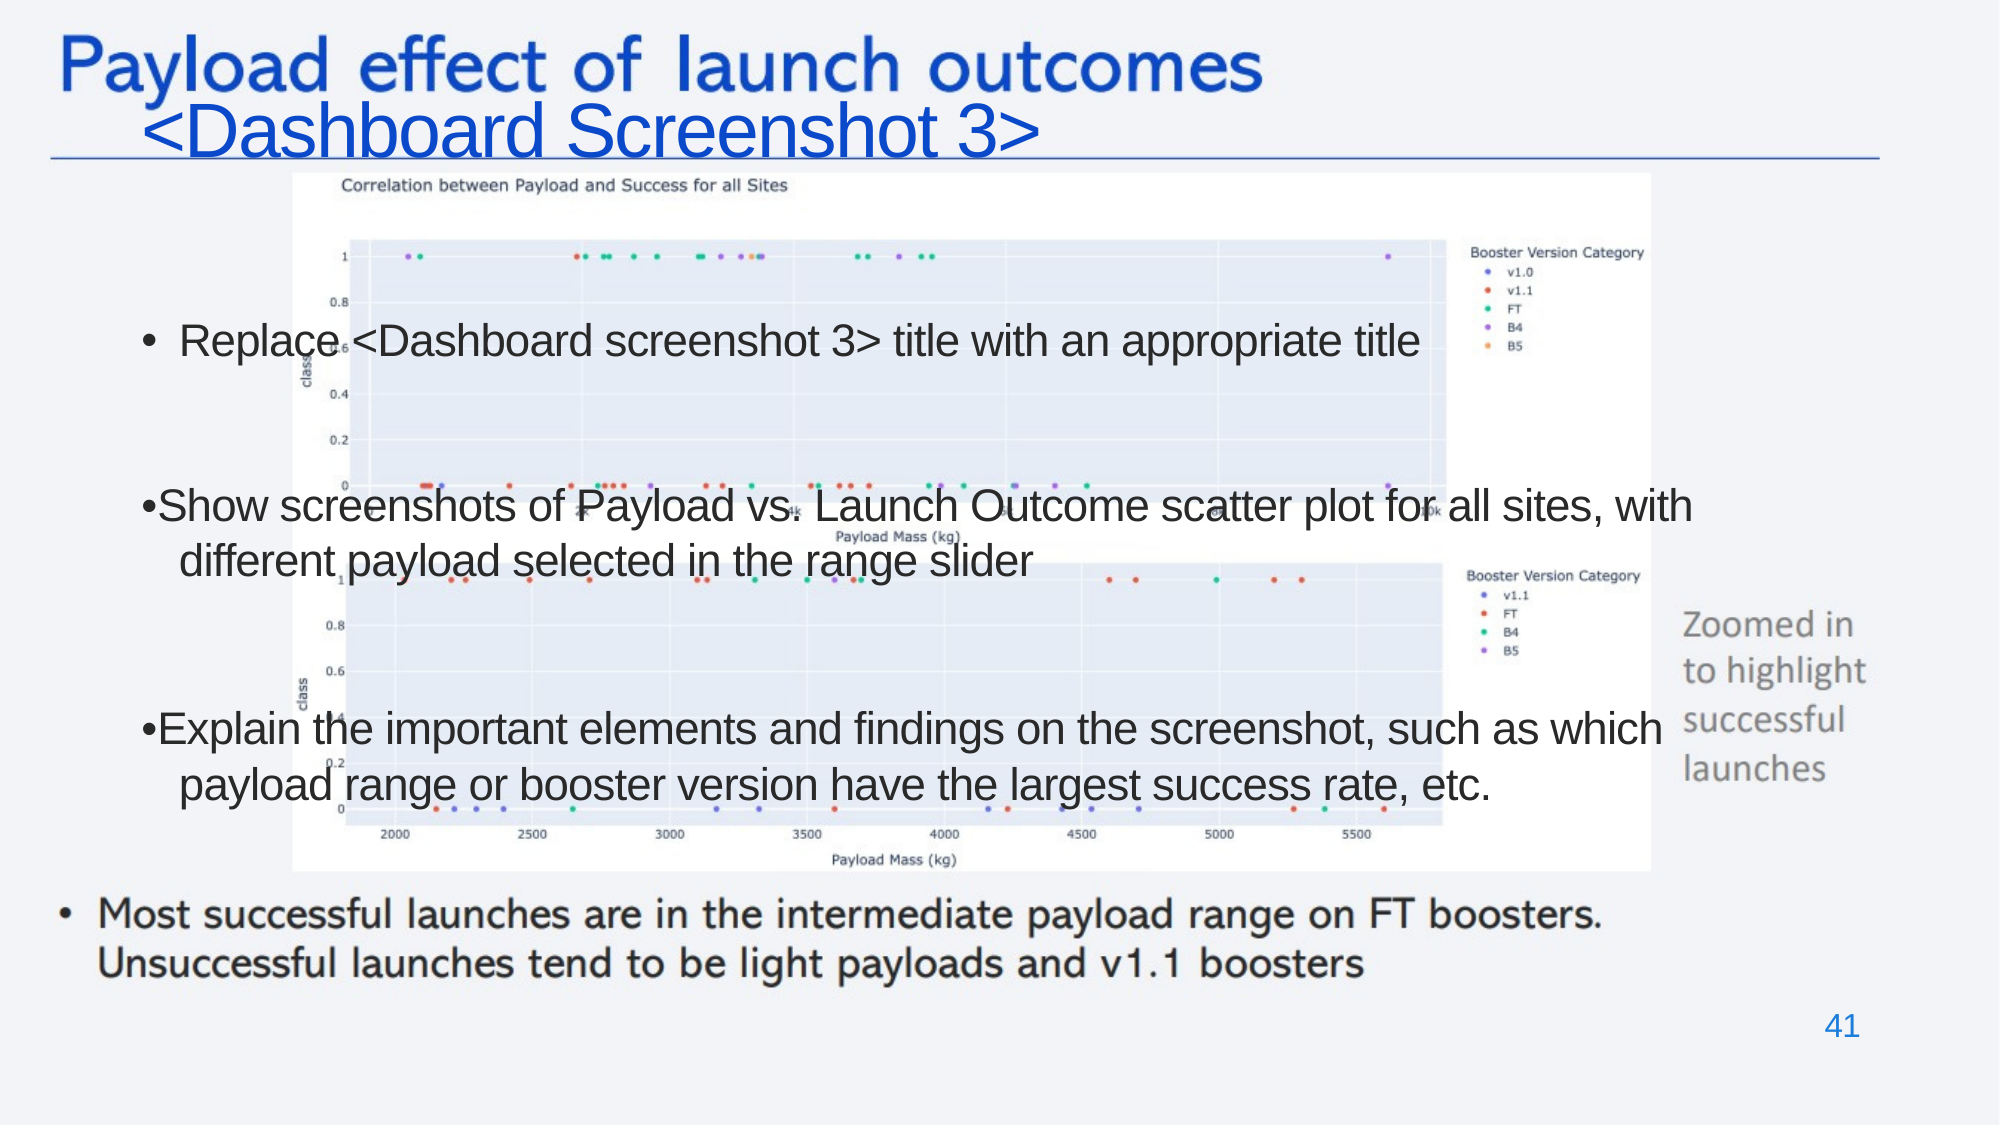

<Dashboard Screenshot 3>
•
Replace <Dashboard screenshot 3> title with an appropriate title
•Show screenshots of Payload vs. Launch Outcome scatter plot for all sites, with
different payload selected in the range slider
•Explain the important elements and findings on the screenshot, such as which
payload range or booster version have the largest success rate, etc.
41